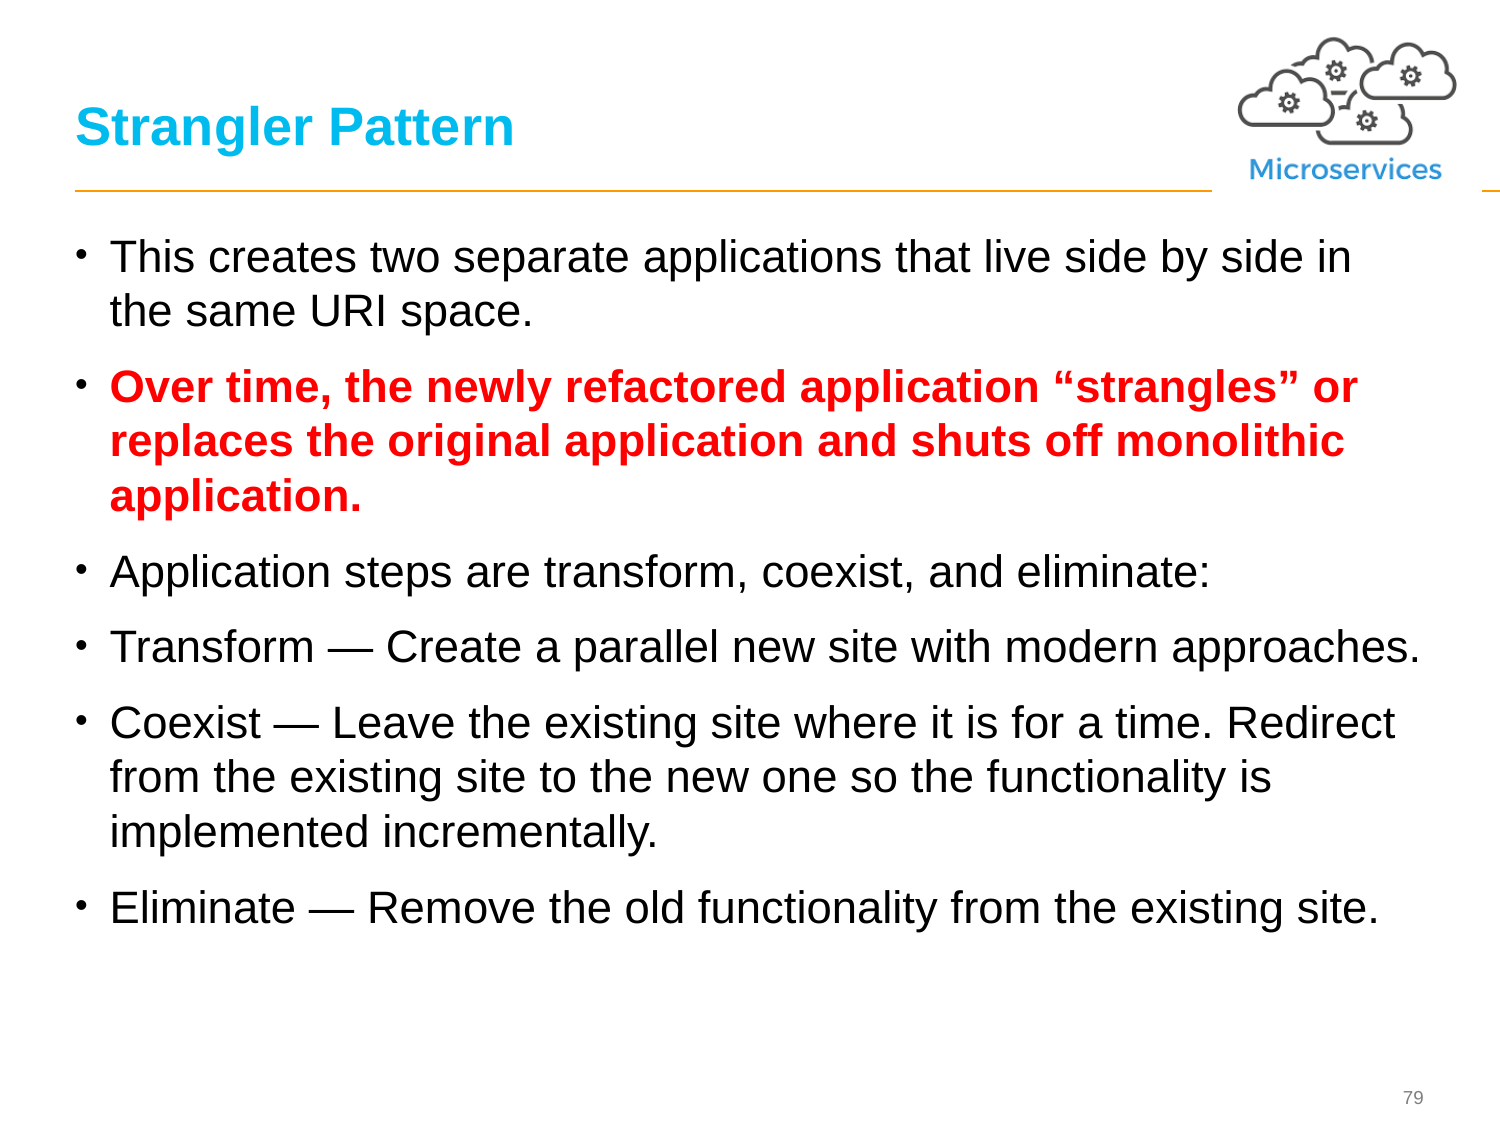

# Strangler Pattern
This creates two separate applications that live side by side in the same URI space.
Over time, the newly refactored application “strangles” or replaces the original application and shuts off monolithic application.
Application steps are transform, coexist, and eliminate:
Transform — Create a parallel new site with modern approaches.
Coexist — Leave the existing site where it is for a time. Redirect from the existing site to the new one so the functionality is implemented incrementally.
Eliminate — Remove the old functionality from the existing site.